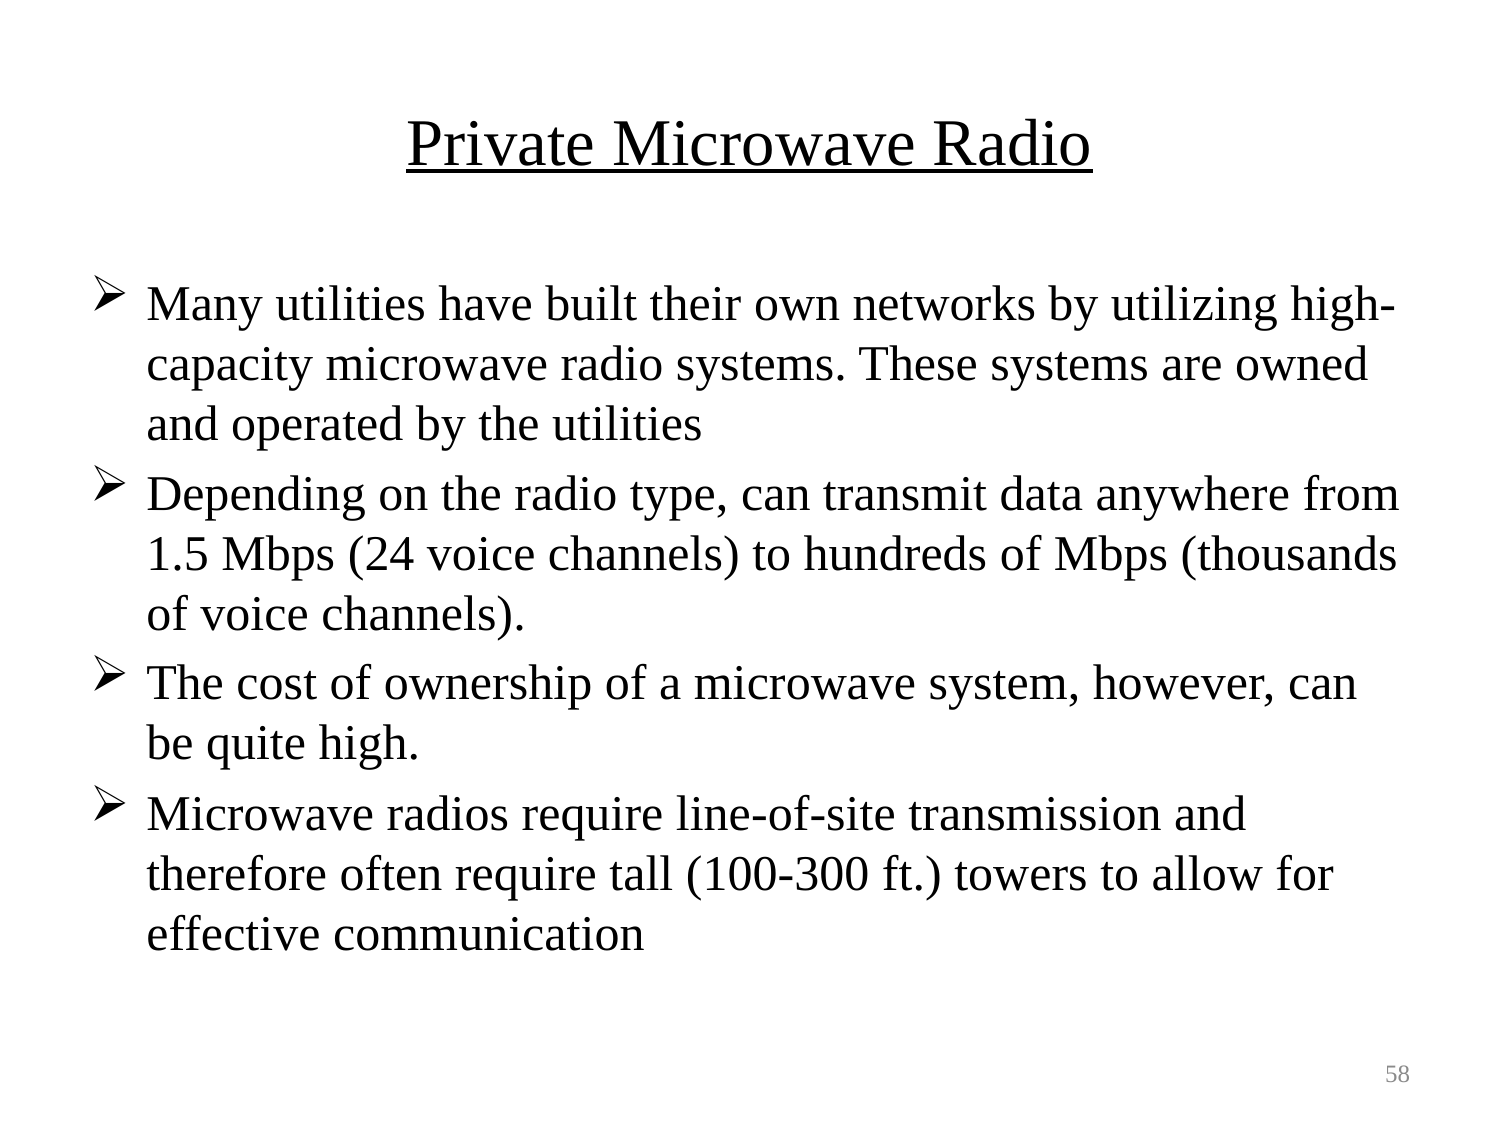

# Private Microwave Radio
Many utilities have built their own networks by utilizing high-capacity microwave radio systems. These systems are owned and operated by the utilities
Depending on the radio type, can transmit data anywhere from 1.5 Mbps (24 voice channels) to hundreds of Mbps (thousands of voice channels).
The cost of ownership of a microwave system, however, can be quite high.
Microwave radios require line-of-site transmission and therefore often require tall (100-300 ft.) towers to allow for effective communication

58